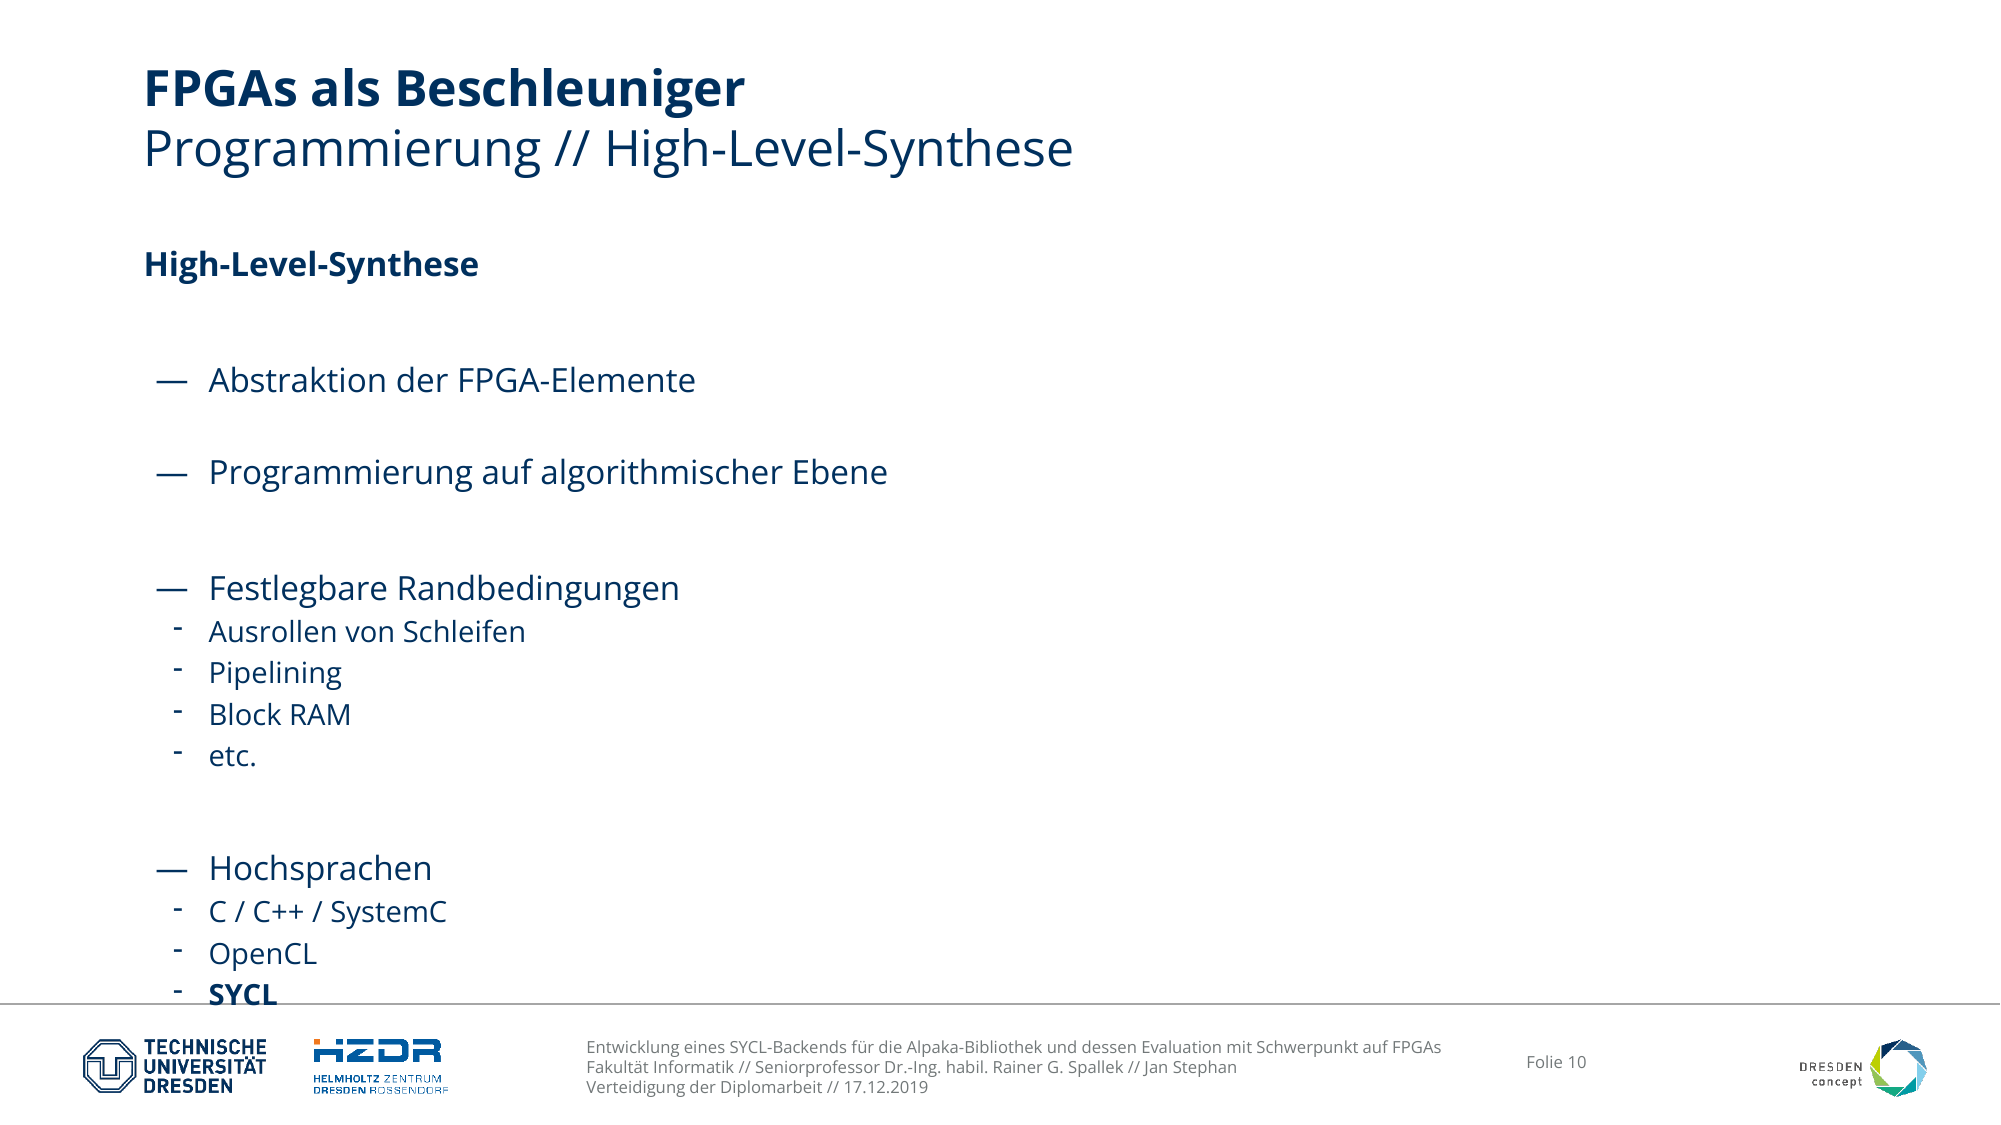

# FPGAs als Beschleuniger Programmierung // High-Level-Synthese
High-Level-Synthese

Abstraktion der FPGA-Elemente

Programmierung auf algorithmischer Ebene

Festlegbare Randbedingungen
Ausrollen von Schleifen
Pipelining
Block RAM
etc.

Hochsprachen
C / C++ / SystemC
OpenCL
SYCL